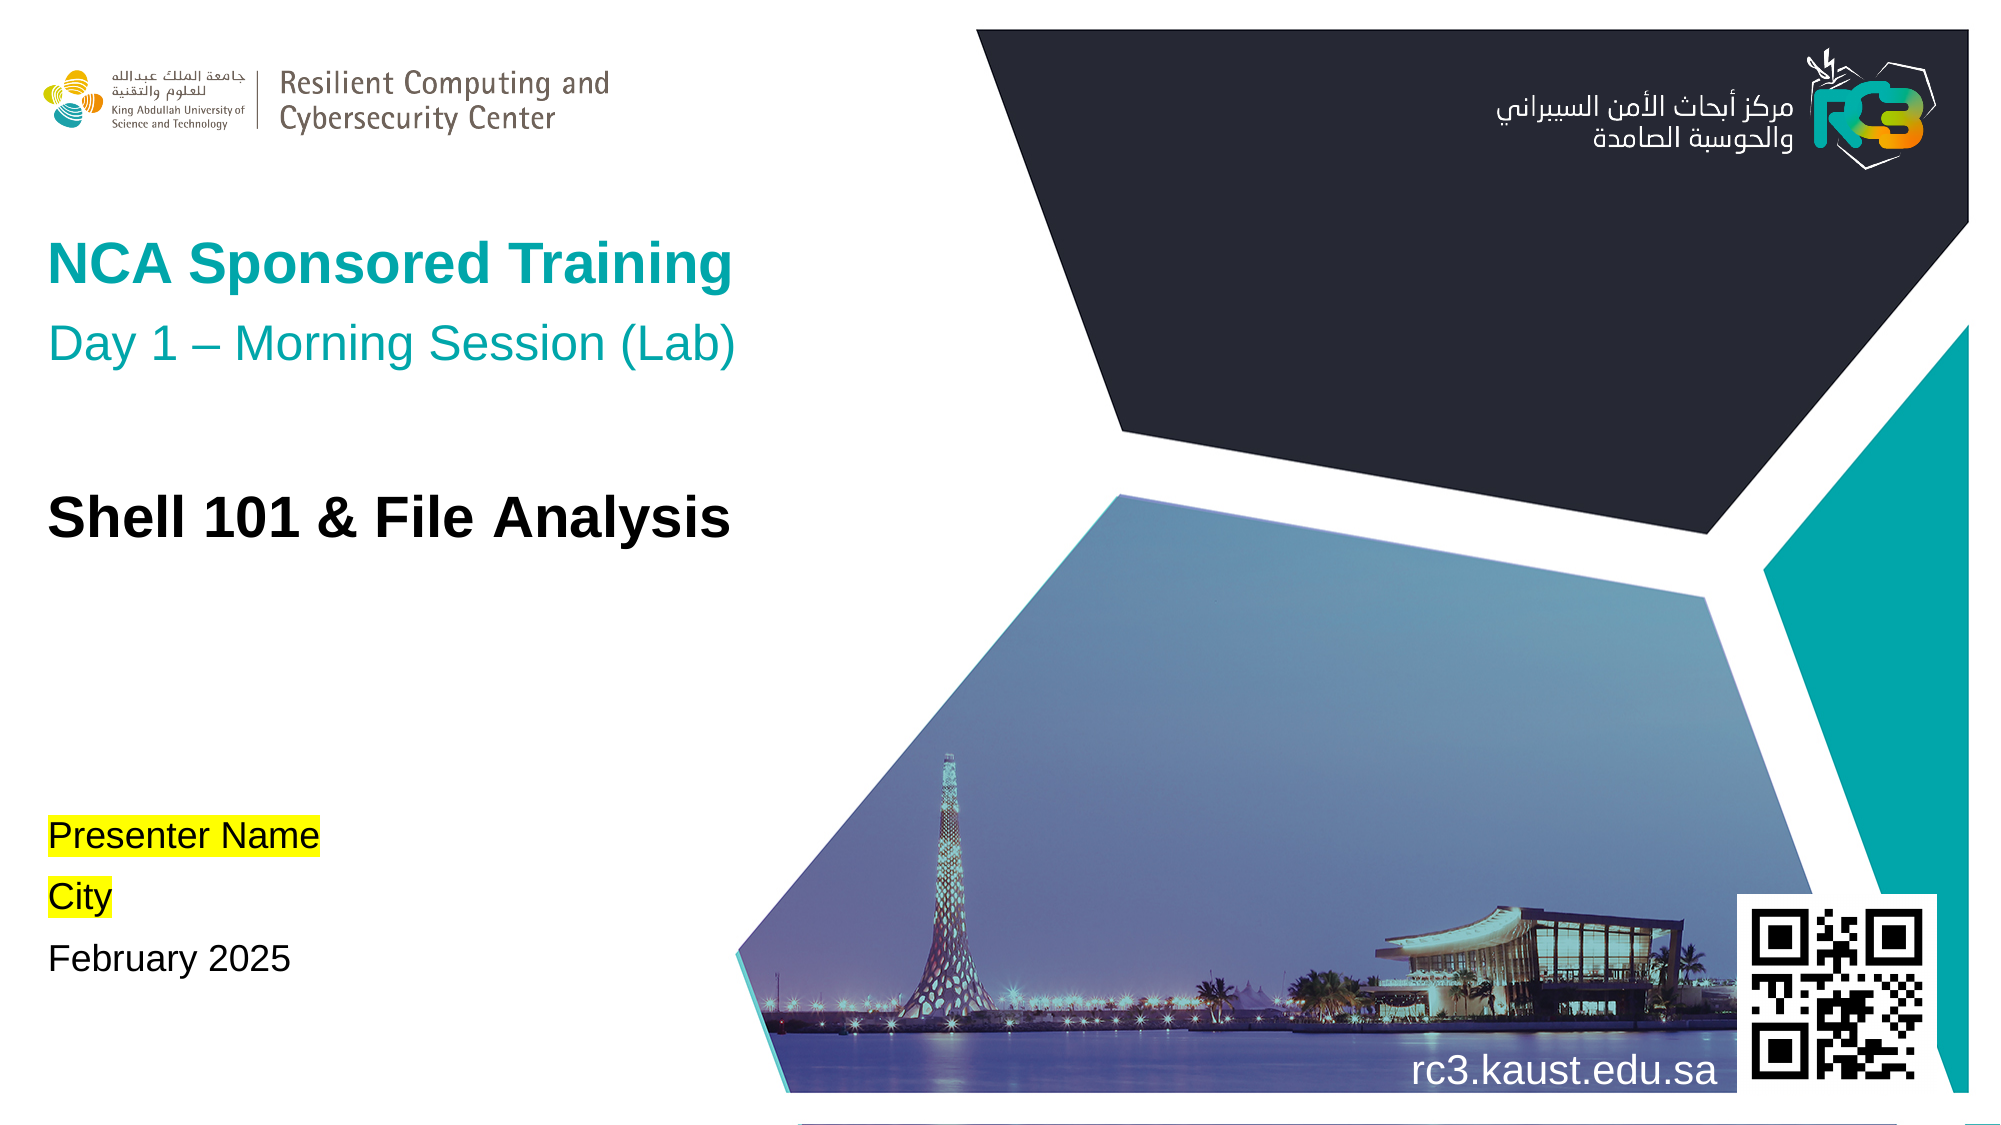

NCA Sponsored Training
Day 1 – Morning Session (Lab)
Shell 101 & File Analysis

Presenter Name
City
February 2025